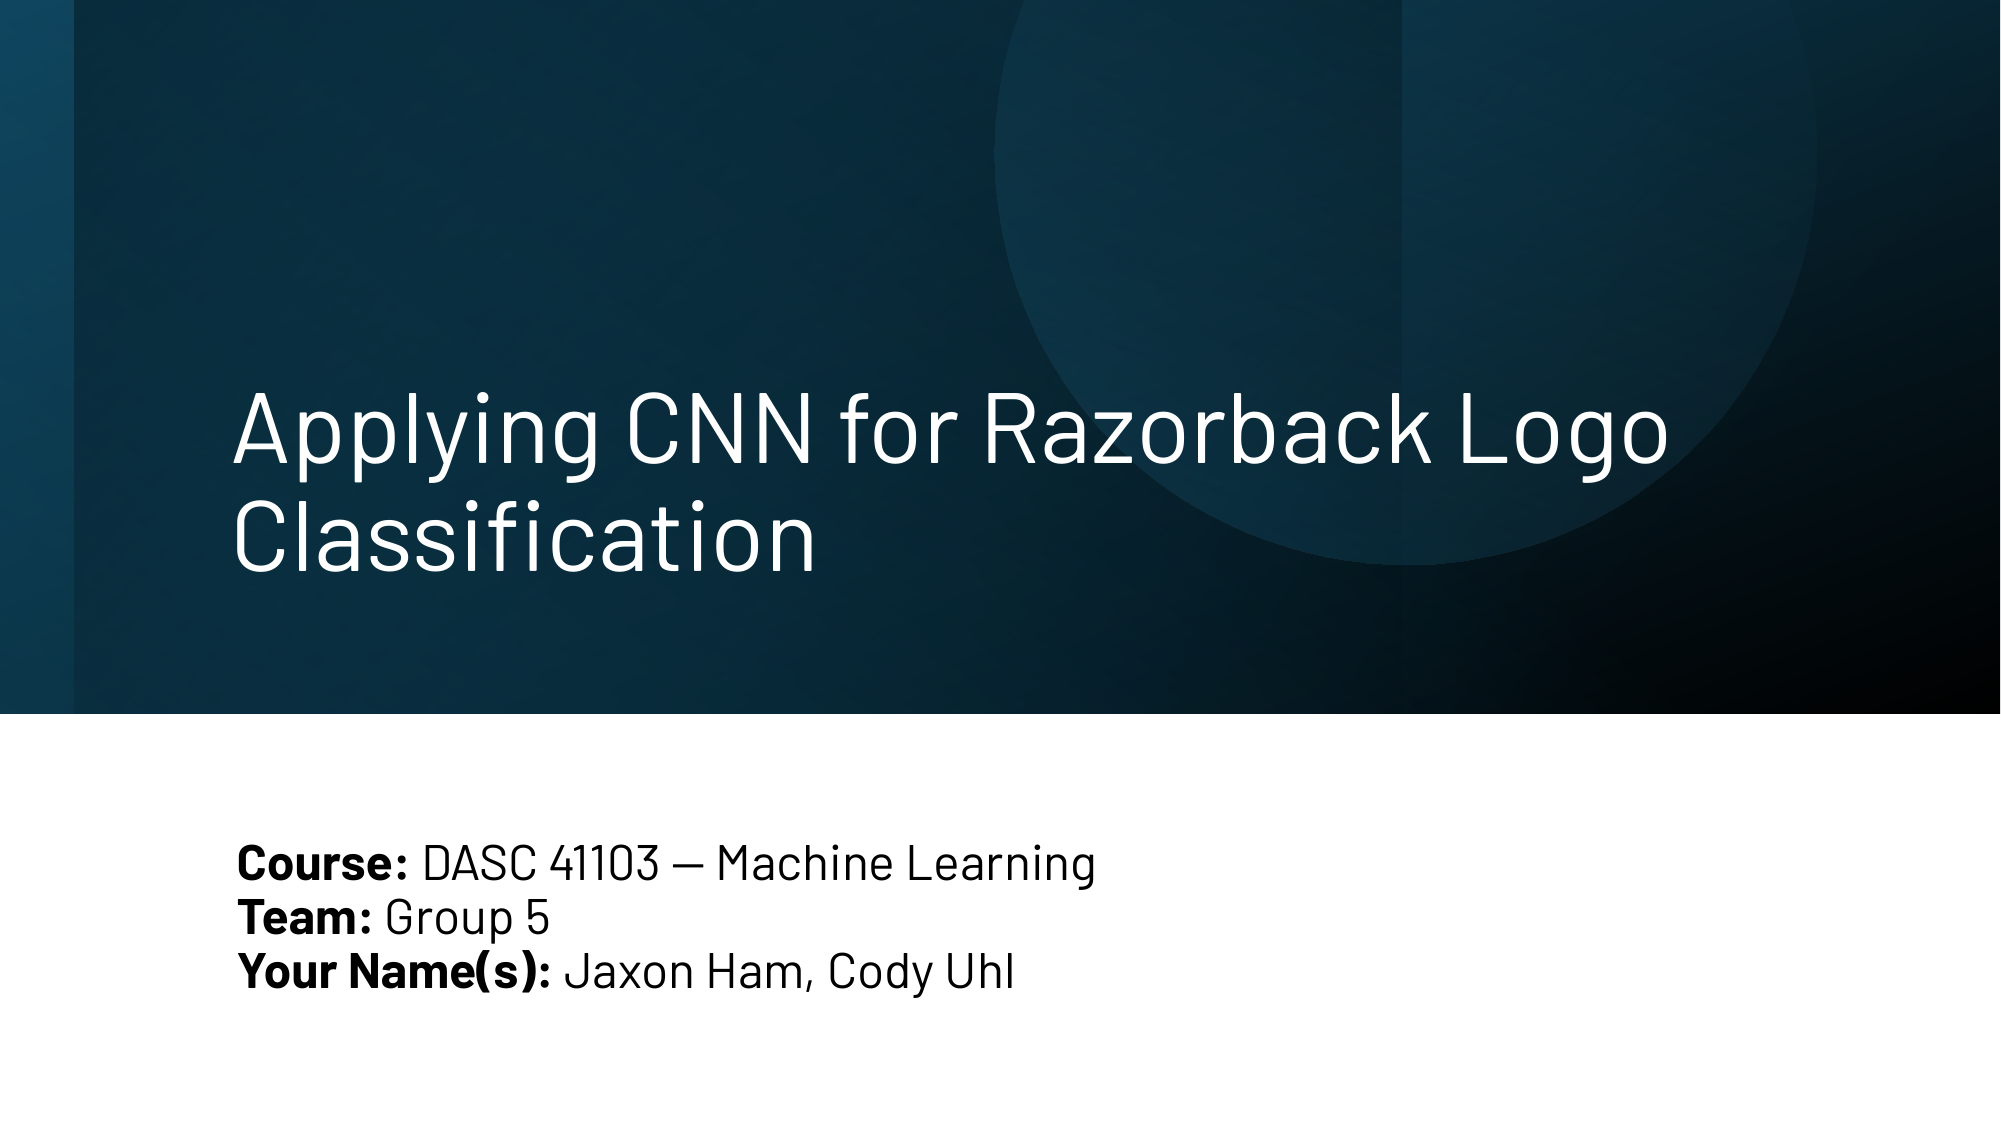

# Applying CNN for Razorback Logo Classification
Course: DASC 41103 — Machine Learning
Team: Group 5
Your Name(s): Jaxon Ham, Cody Uhl